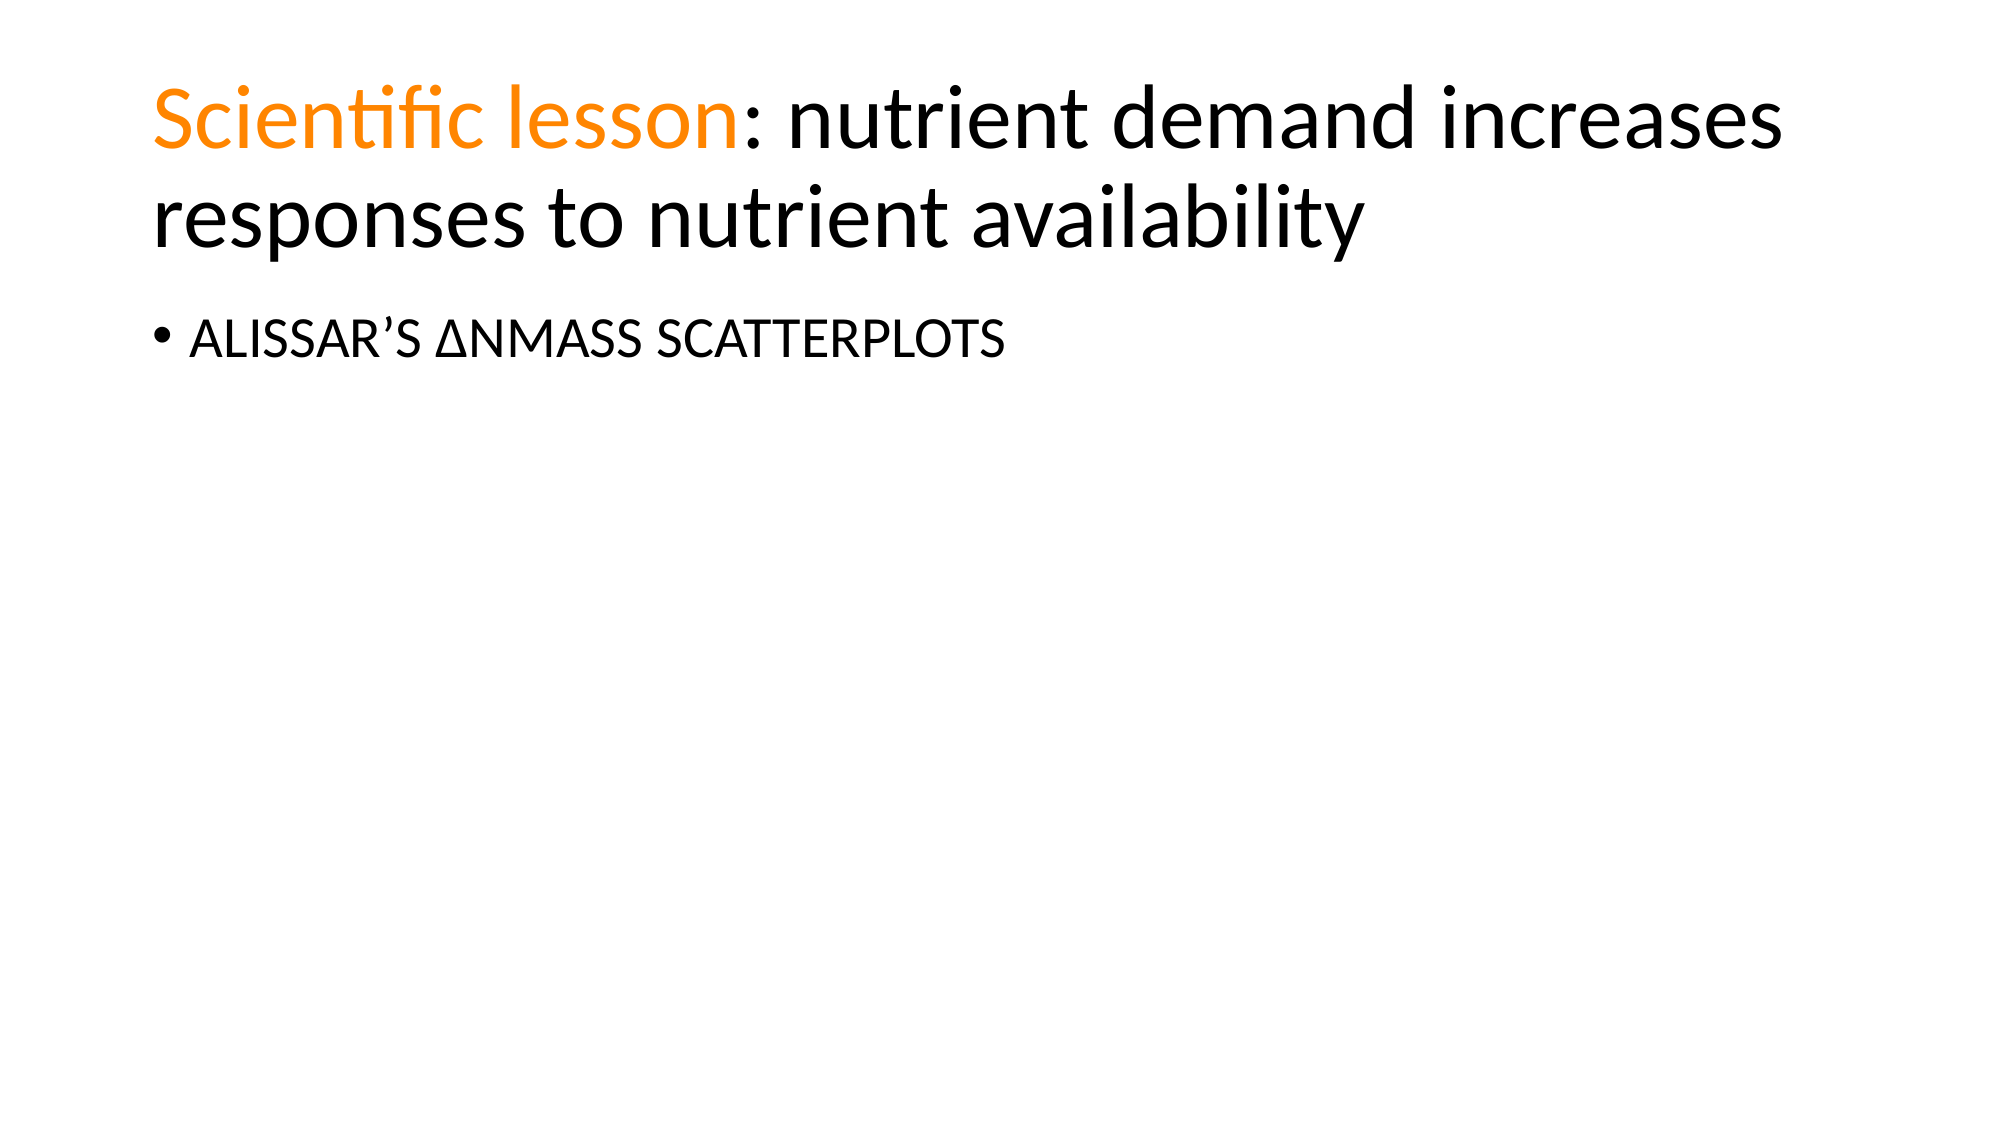

# Scientific lesson: nutrient demand increases responses to nutrient availability
ALISSAR’S ∆NMASS SCATTERPLOTS